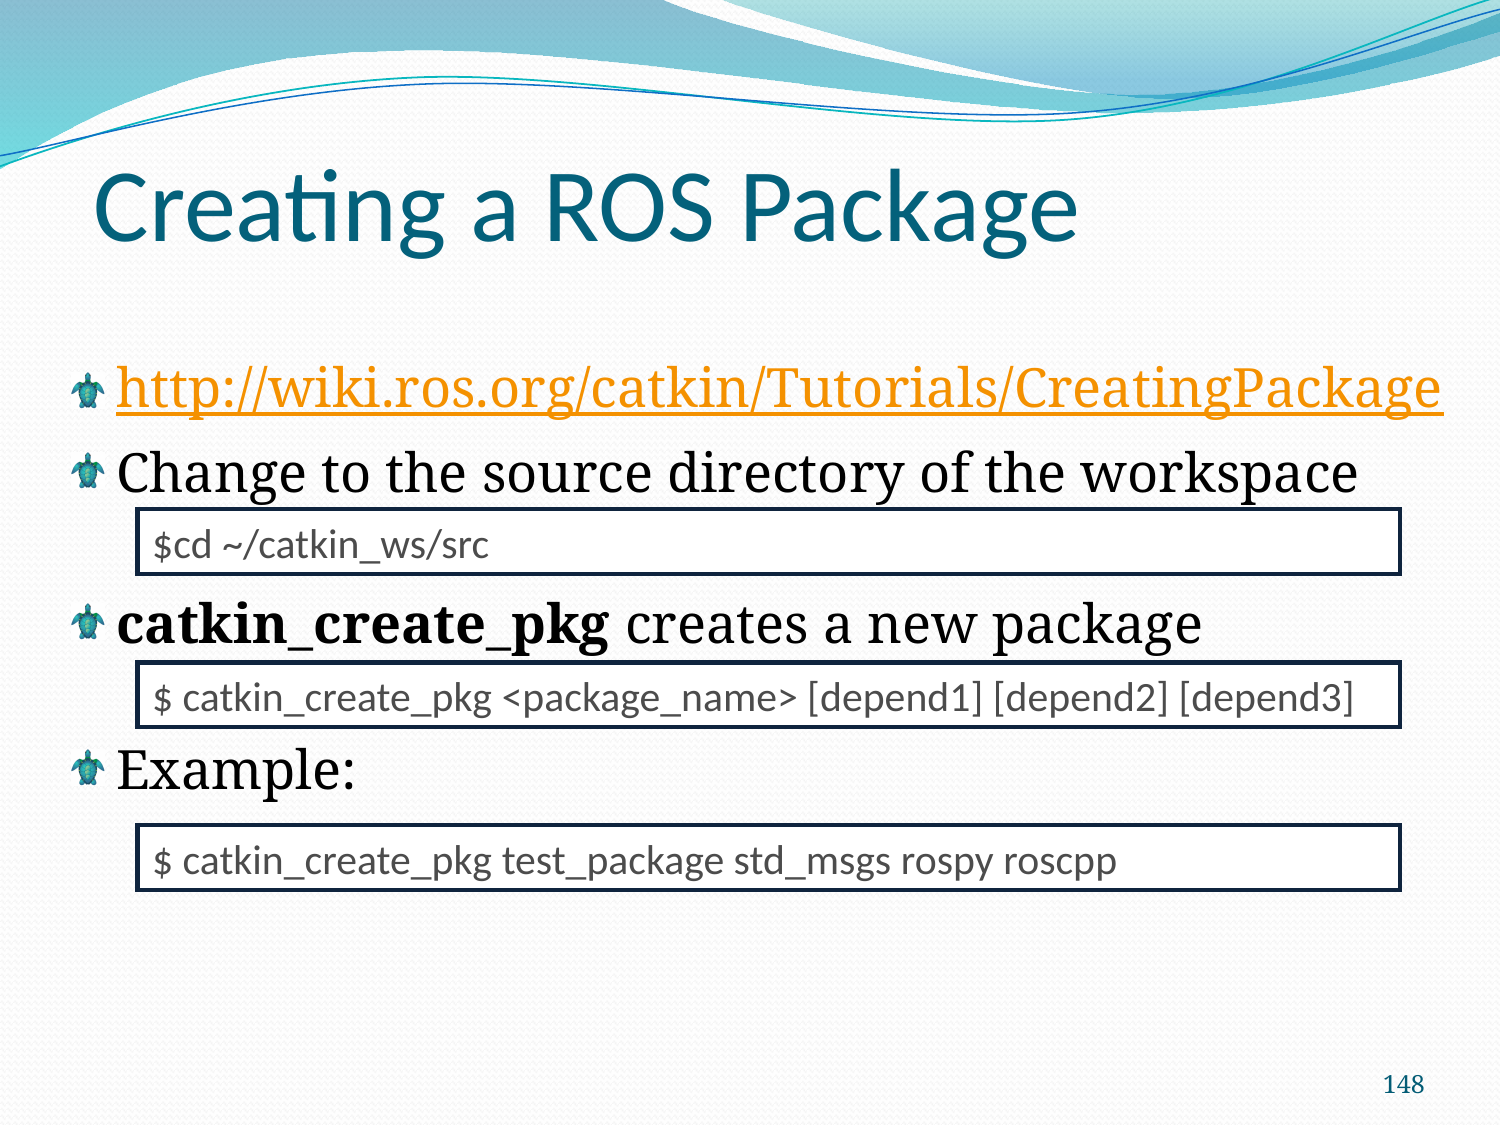

Creating a ROS Package
http://wiki.ros.org/catkin/Tutorials/CreatingPackage
Change to the source directory of the workspace

catkin_create_pkg creates a new package

Example:

$cd ~/catkin_ws/src
$ catkin_create_pkg <package_name> [depend1] [depend2] [depend3]
$ catkin_create_pkg test_package std_msgs rospy roscpp
148